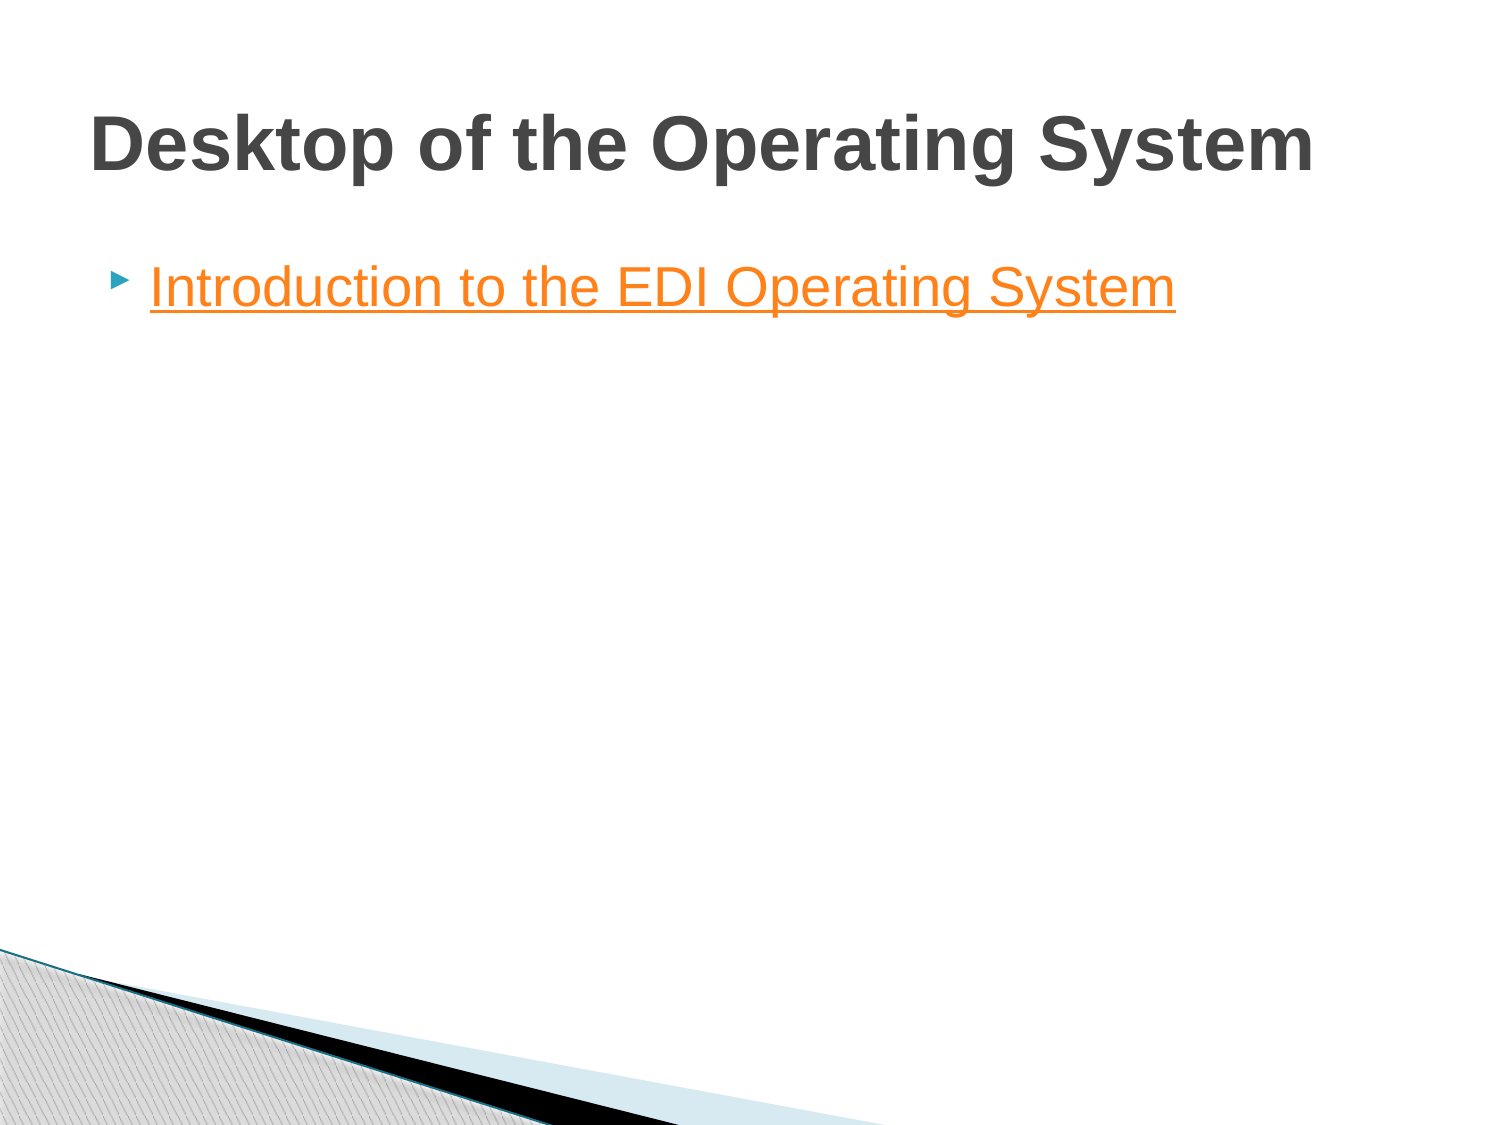

# Desktop of the Operating System
Introduction to the EDI Operating System